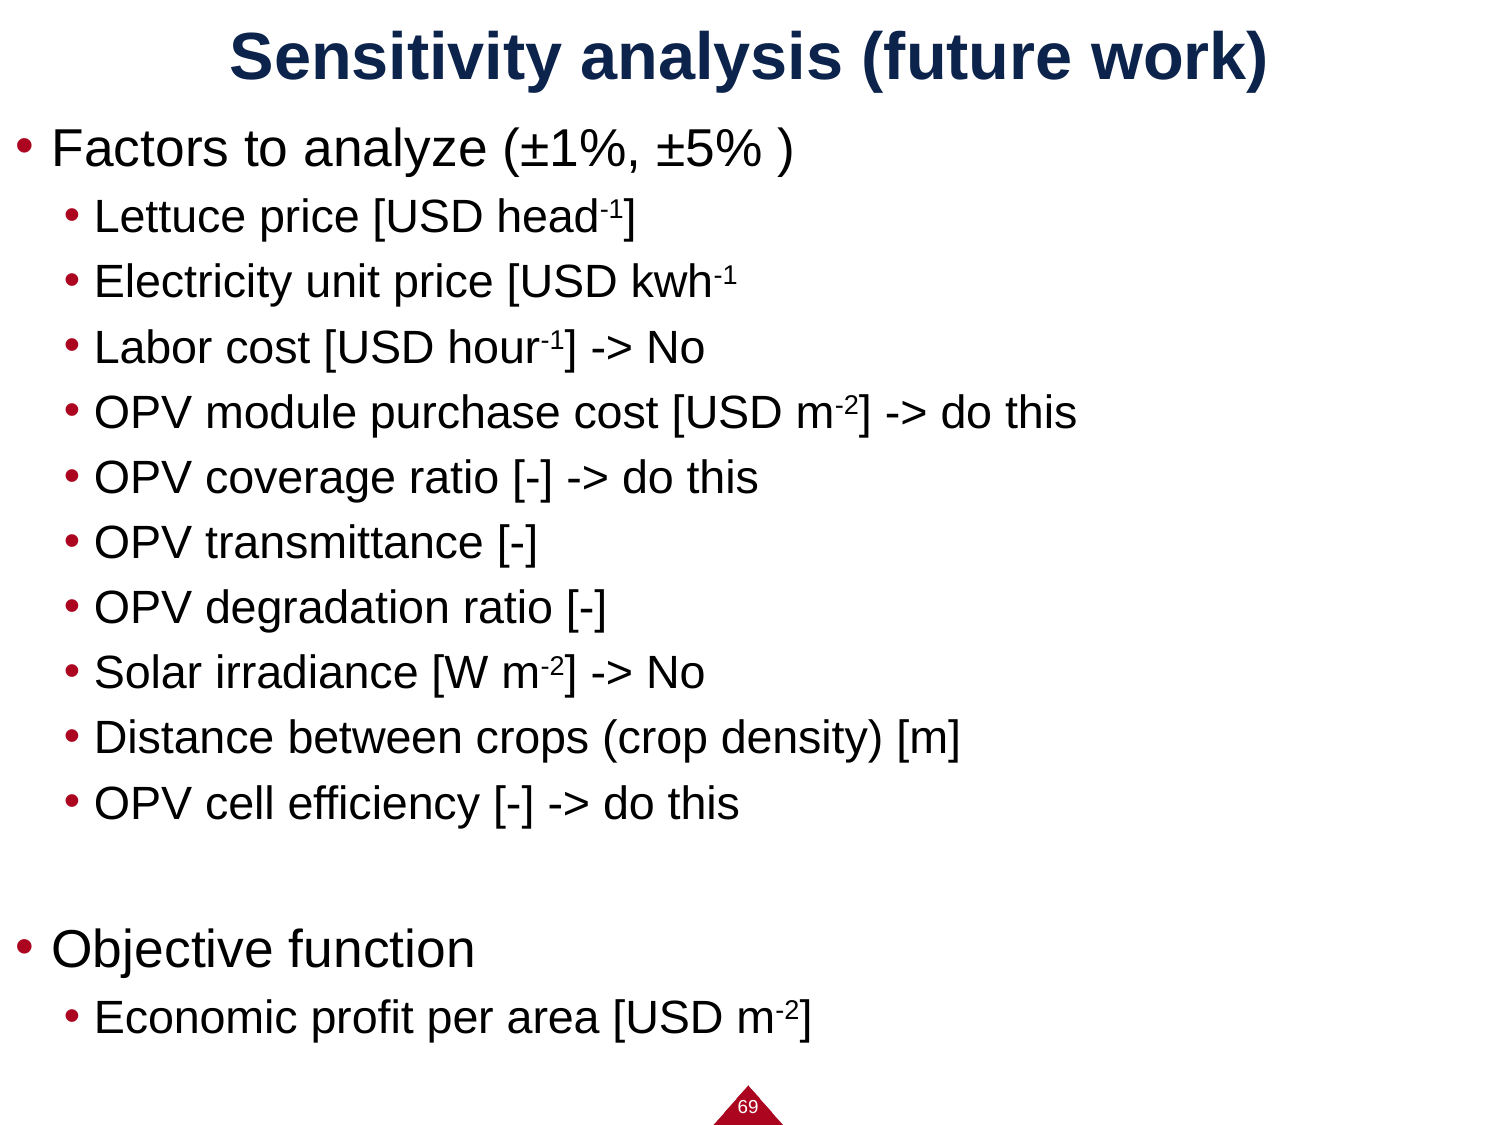

# Sensitivity analysis (future work)
Factors to analyze (±1%, ±5% )
Lettuce price [USD head-1]
Electricity unit price [USD kwh-1
Labor cost [USD hour-1] -> No
OPV module purchase cost [USD m-2] -> do this
OPV coverage ratio [-] -> do this
OPV transmittance [-]
OPV degradation ratio [-]
Solar irradiance [W m-2] -> No
Distance between crops (crop density) [m]
OPV cell efficiency [-] -> do this

Objective function
Economic profit per area [USD m-2]
69